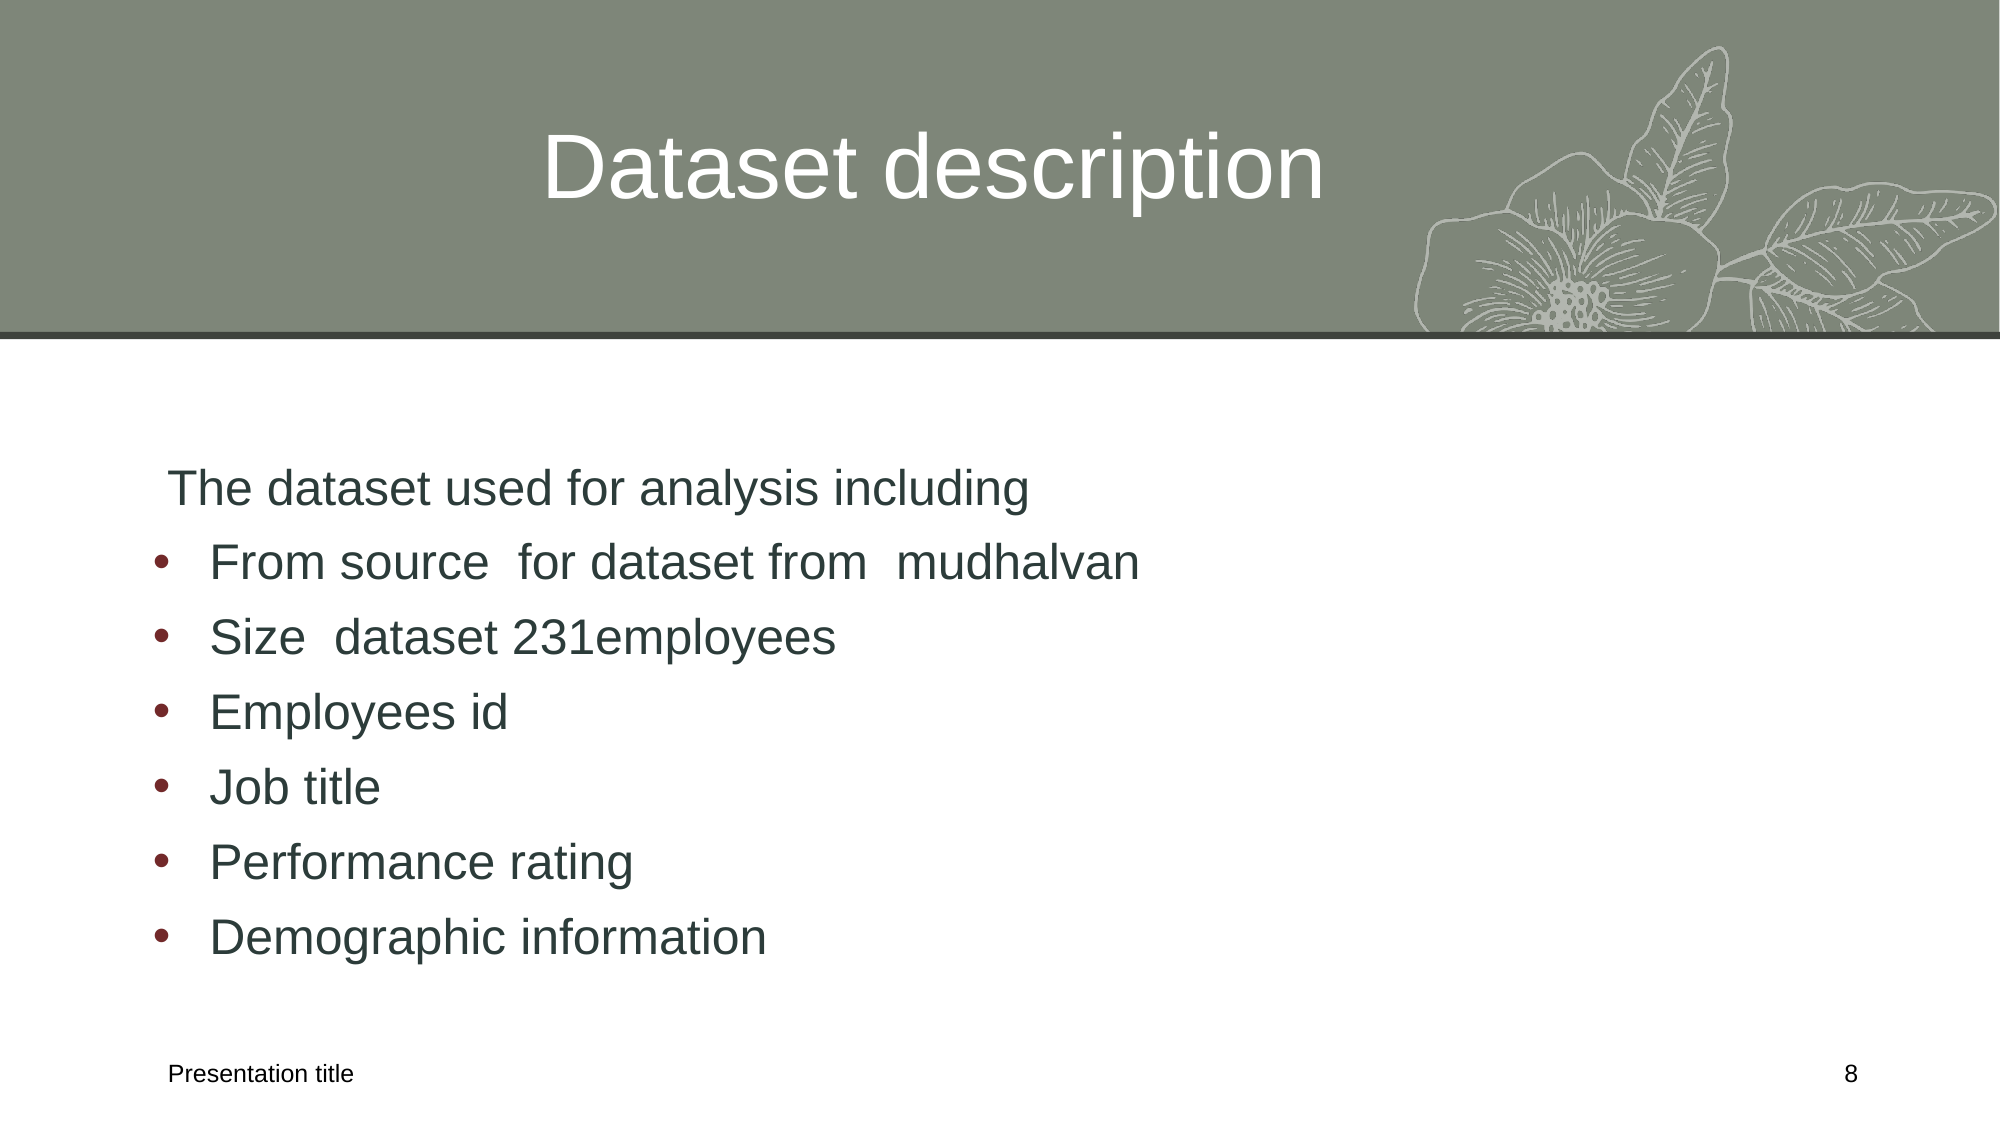

# Dataset description
 The dataset used for analysis including
From source  for dataset from  mudhalvan
Size  dataset 231employees
Employees id
Job title
Performance rating
Demographic information

Presentation title
8